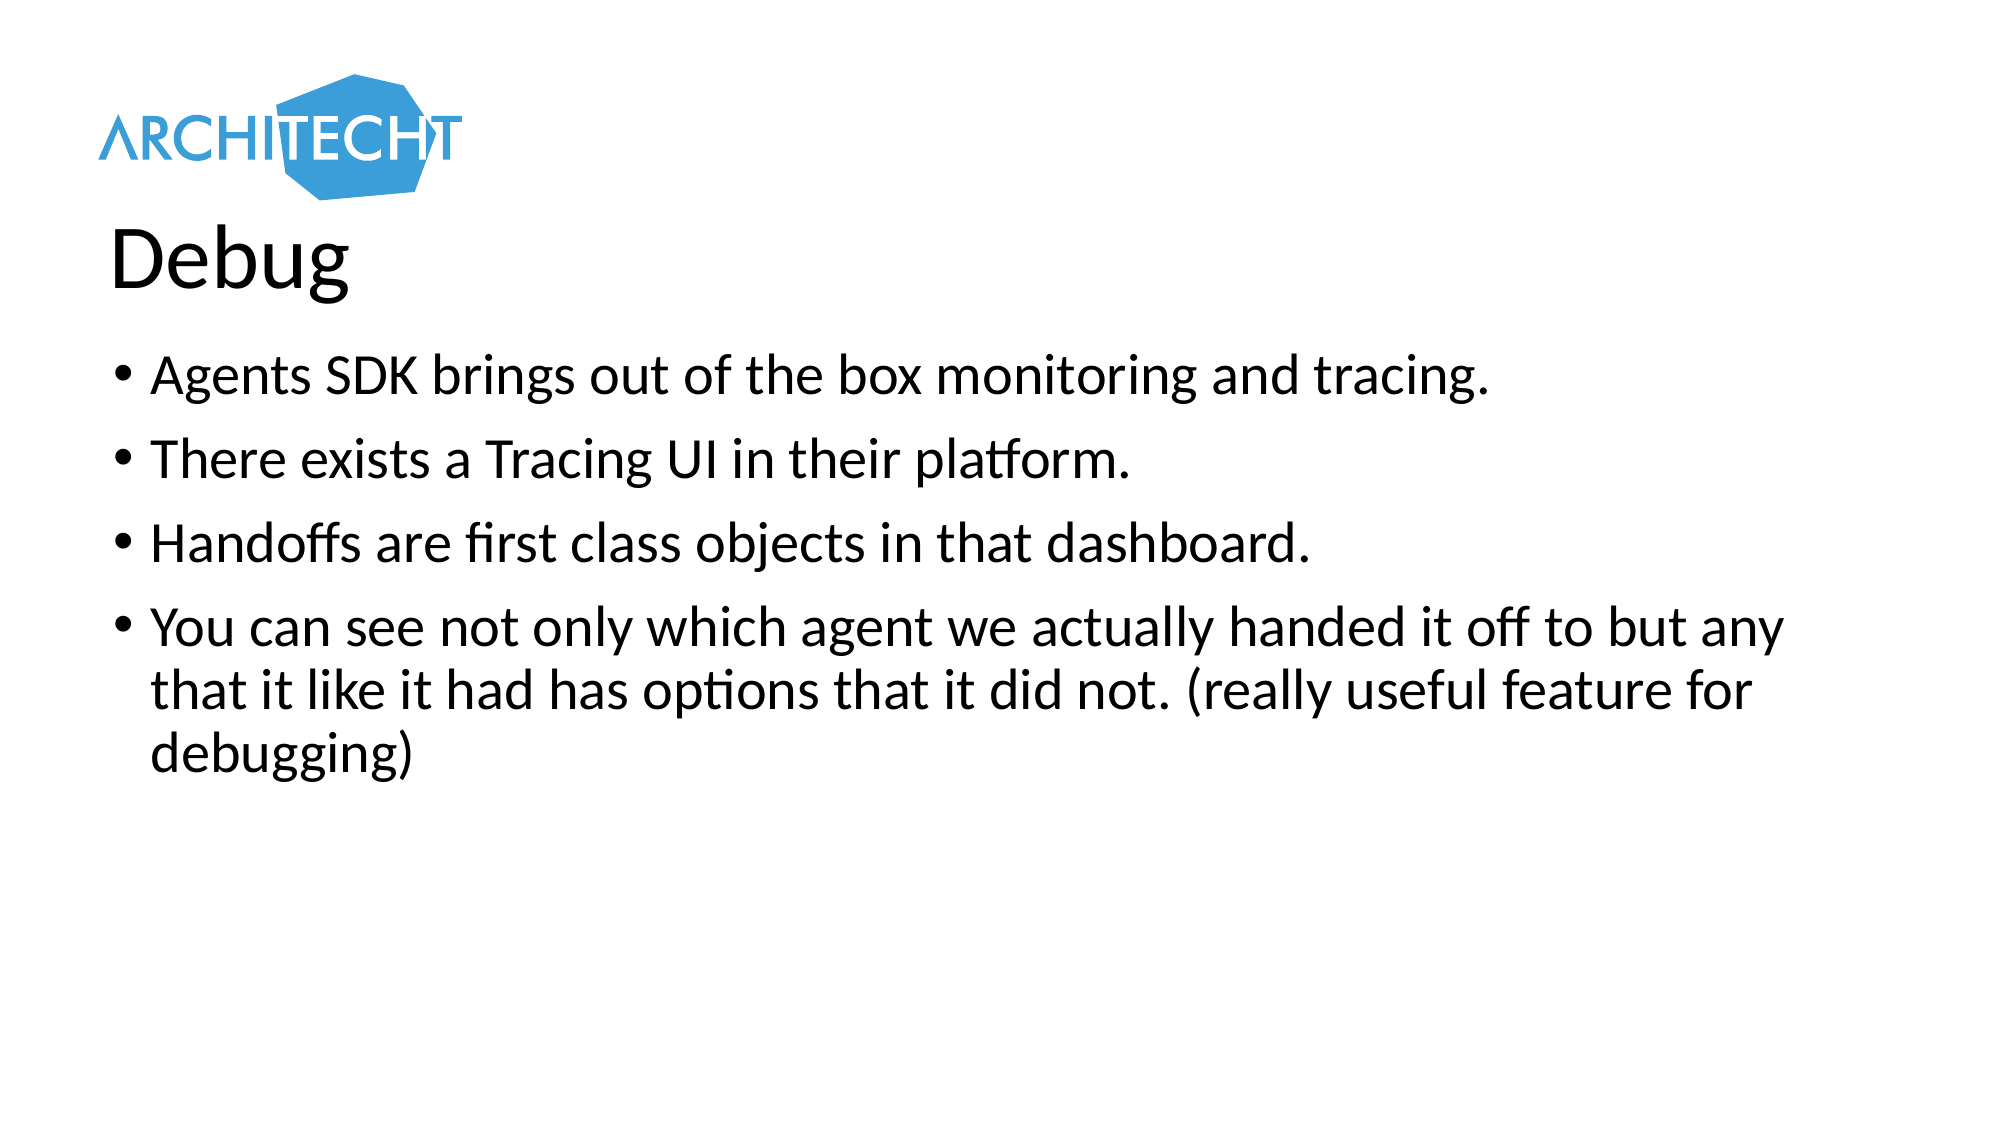

# Debug
Agents SDK brings out of the box monitoring and tracing.
There exists a Tracing UI in their platform.
Handoffs are first class objects in that dashboard.
You can see not only which agent we actually handed it off to but any that it like it had has options that it did not. (really useful feature for
debugging)